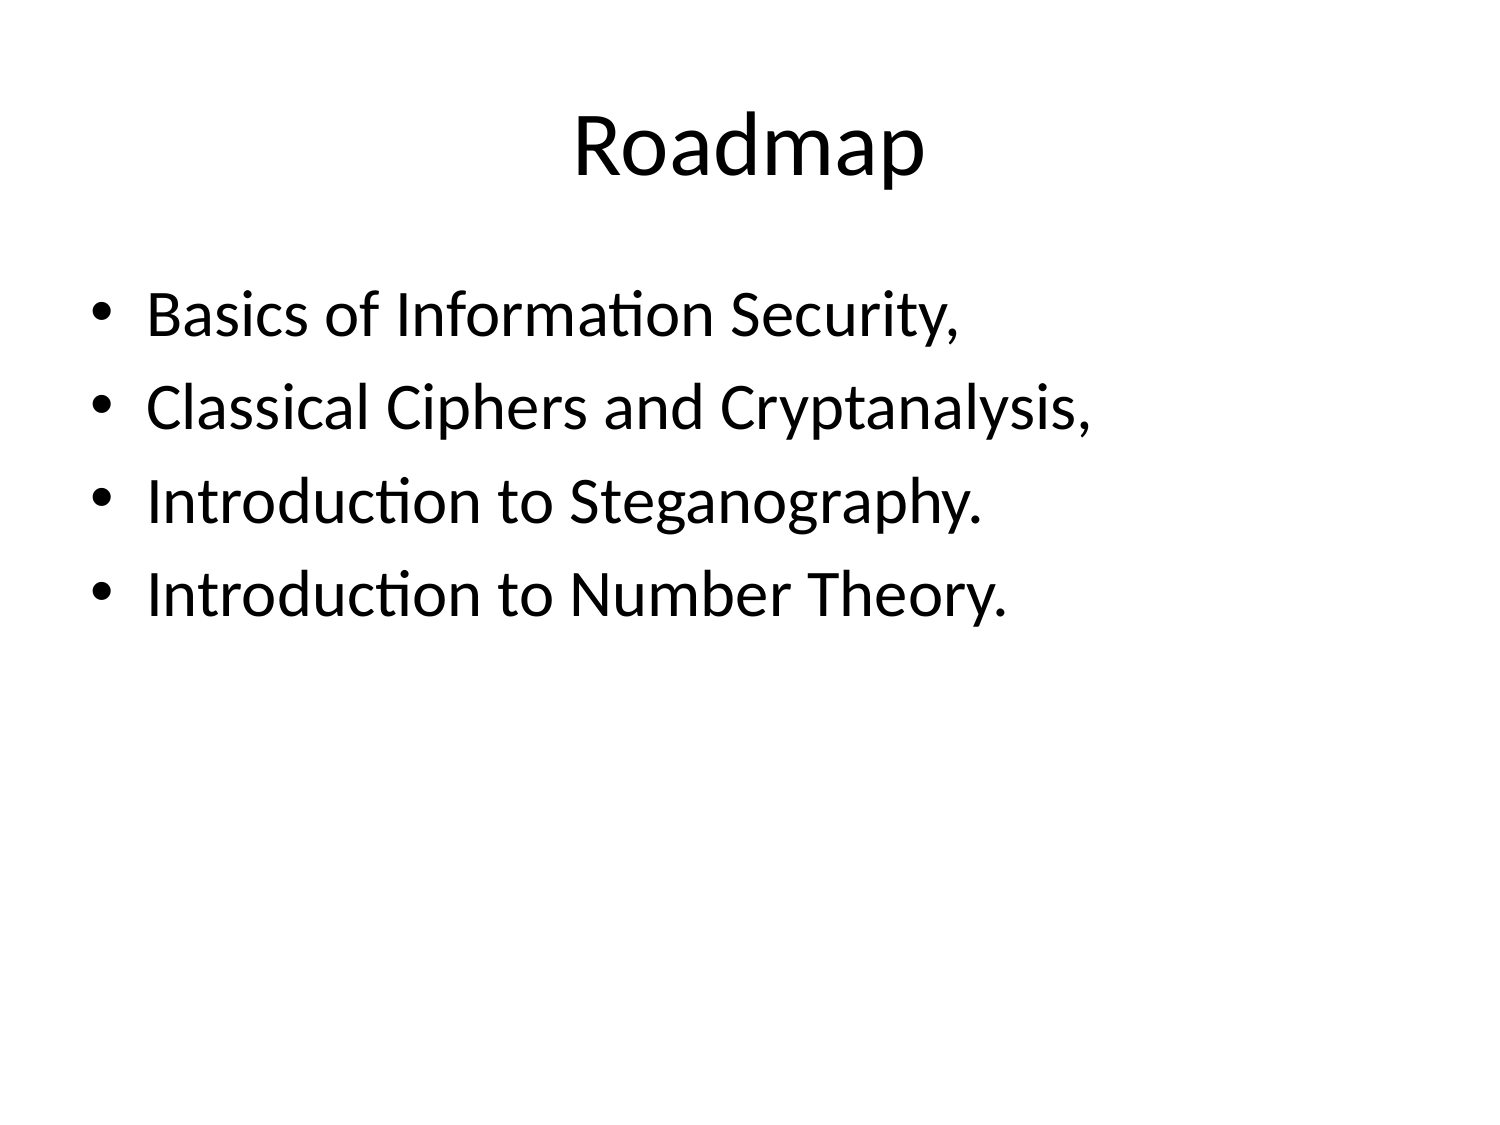

# Roadmap
Basics of Information Security,
Classical Ciphers and Cryptanalysis,
Introduction to Steganography.
Introduction to Number Theory.